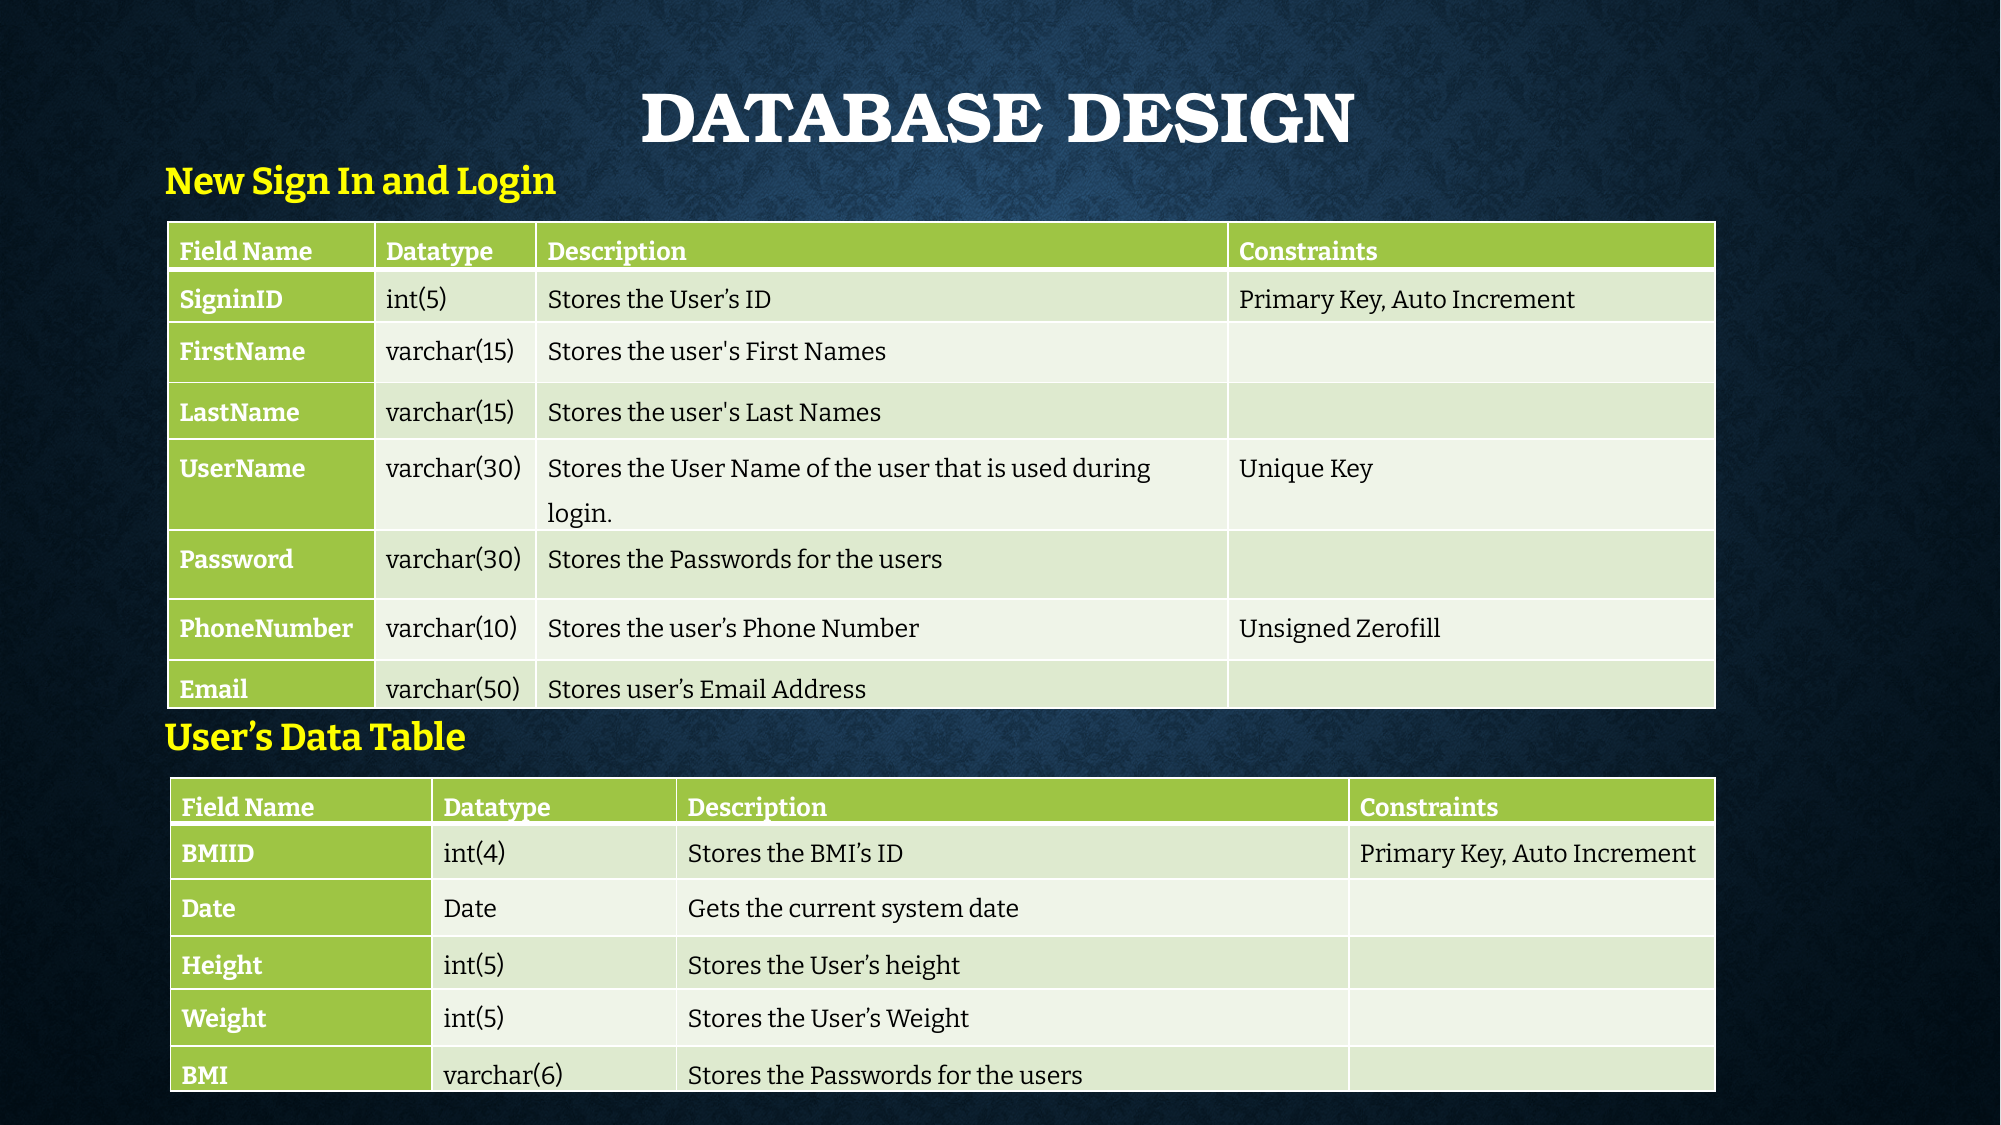

# Database Design
New Sign In and Login
| Field Name | Datatype | Description | Constraints |
| --- | --- | --- | --- |
| SigninID | int(5) | Stores the User’s ID | Primary Key, Auto Increment |
| FirstName | varchar(15) | Stores the user's First Names |  |
| LastName | varchar(15) | Stores the user's Last Names |  |
| UserName | varchar(30) | Stores the User Name of the user that is used during login. | Unique Key |
| Password | varchar(30) | Stores the Passwords for the users |  |
| PhoneNumber | varchar(10) | Stores the user’s Phone Number | Unsigned Zerofill |
| Email | varchar(50) | Stores user’s Email Address |  |
User’s Data Table
| Field Name | Datatype | Description | Constraints |
| --- | --- | --- | --- |
| BMIID | int(4) | Stores the BMI’s ID | Primary Key, Auto Increment |
| Date | Date | Gets the current system date |  |
| Height | int(5) | Stores the User’s height |  |
| Weight | int(5) | Stores the User’s Weight |  |
| BMI | varchar(6) | Stores the Passwords for the users |  |